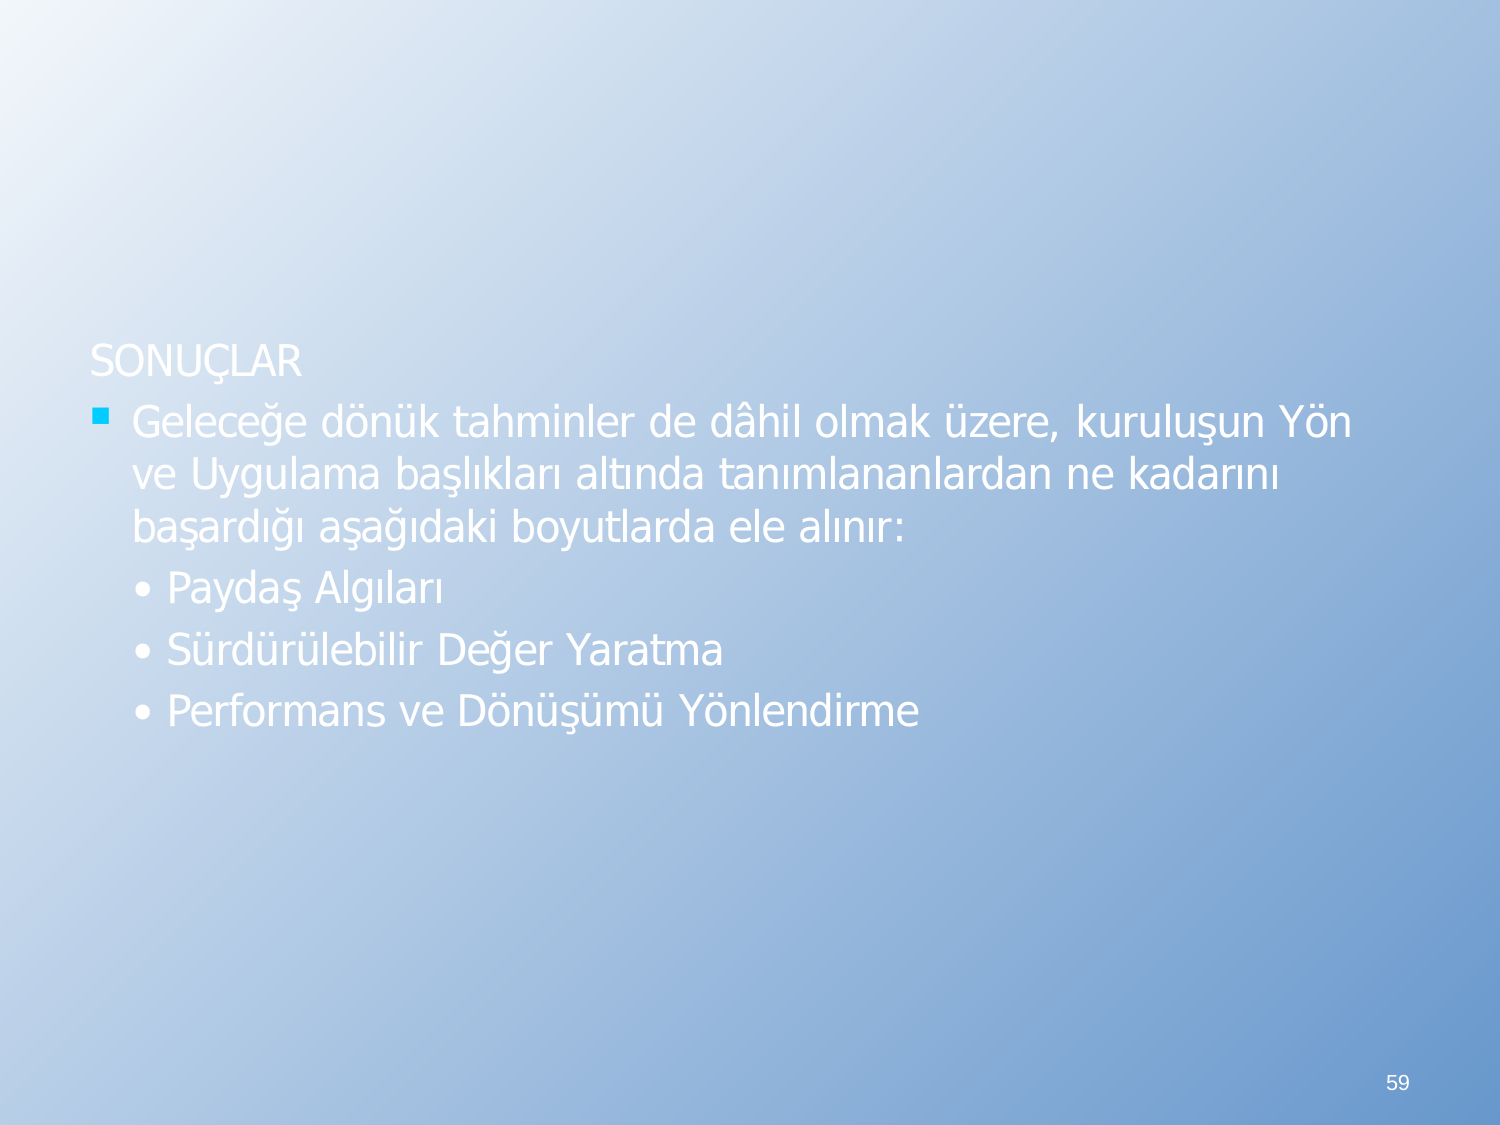

SONUÇLAR
Geleceğe dönük tahminler de dâhil olmak üzere, kuruluşun Yön ve Uygulama başlıkları altında tanımlananlardan ne kadarını başardığı aşağıdaki boyutlarda ele alınır:
• Paydaş Algıları
• Sürdürülebilir Değer Yaratma
• Performans ve Dönüşümü Yönlendirme
59